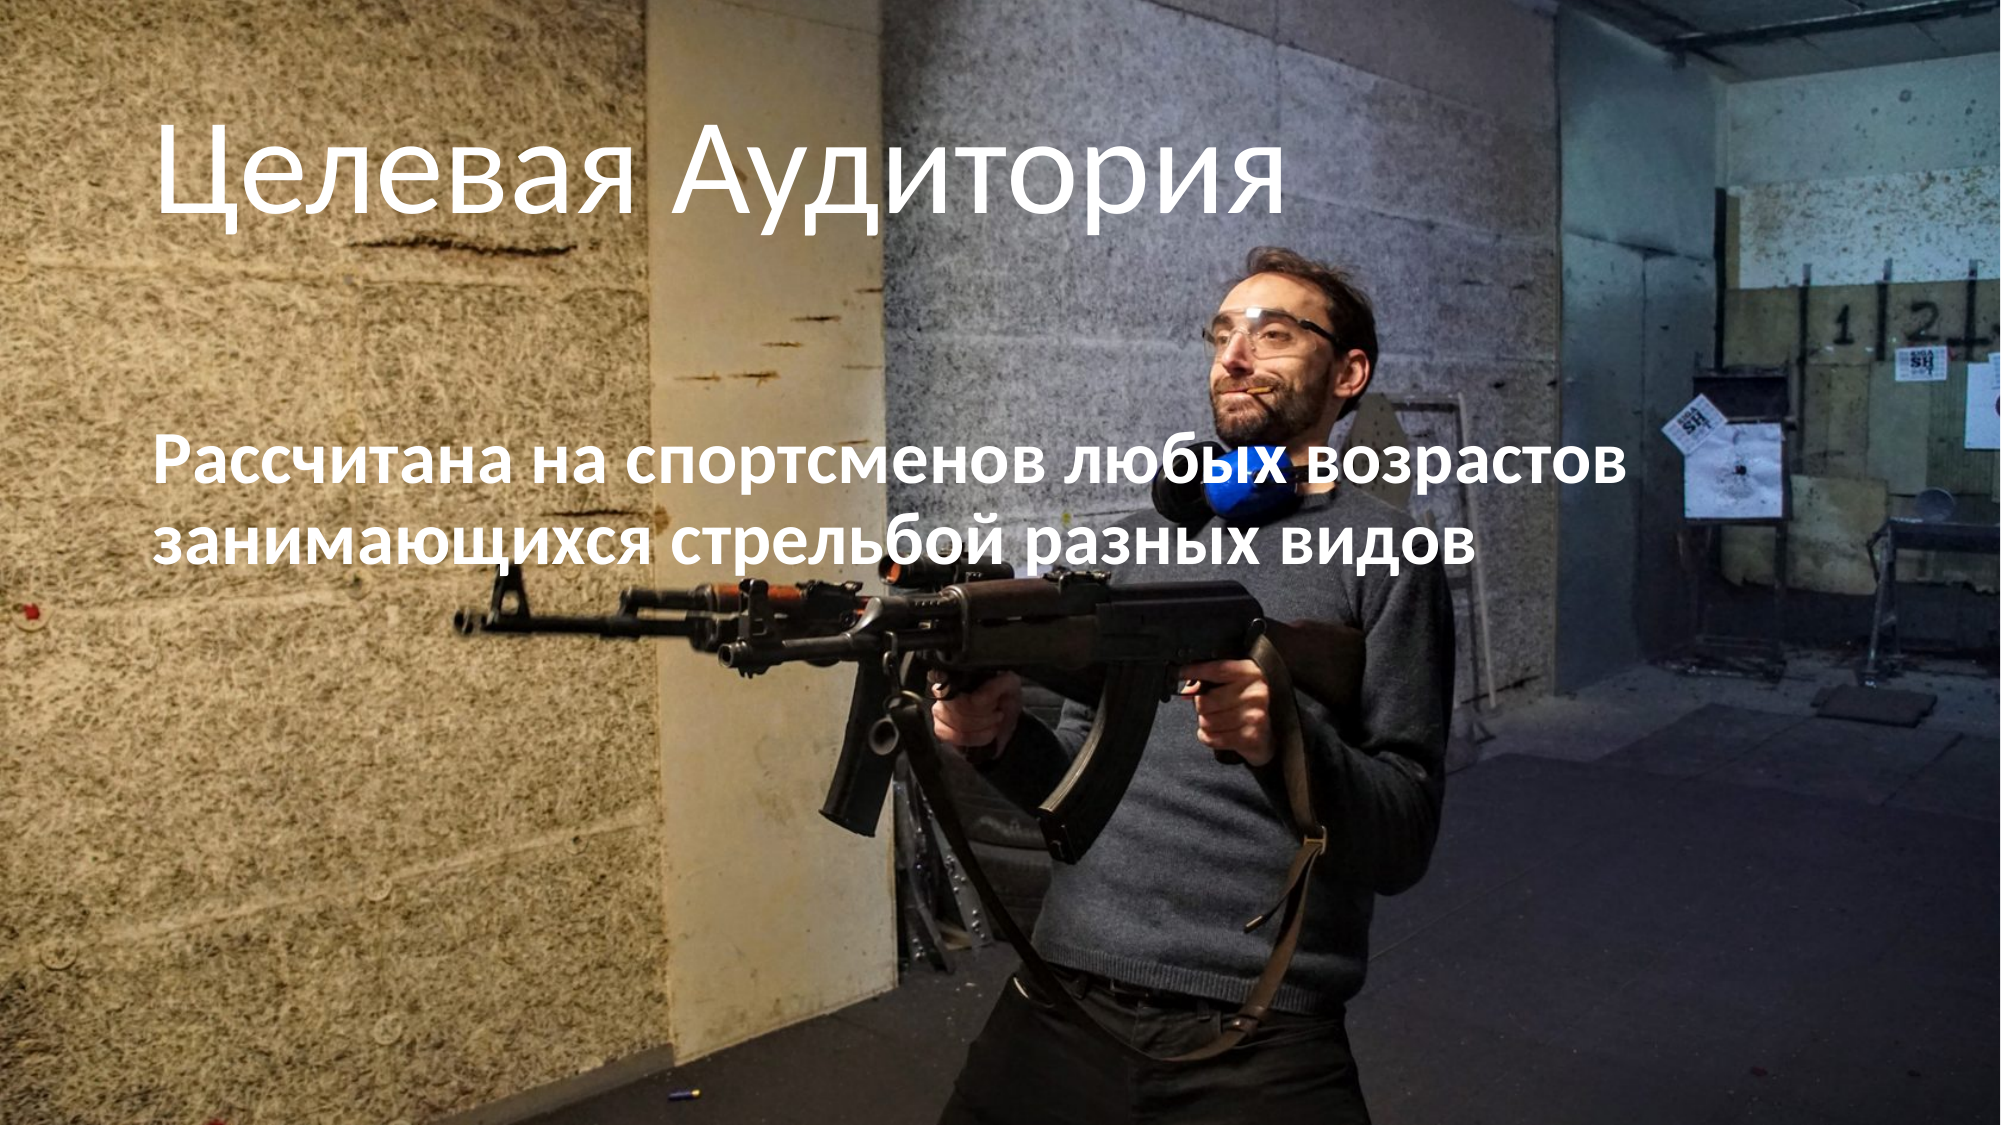

# Целевая Аудитория
Рассчитана на спортсменов любых возрастов  занимающихся стрельбой разных видов